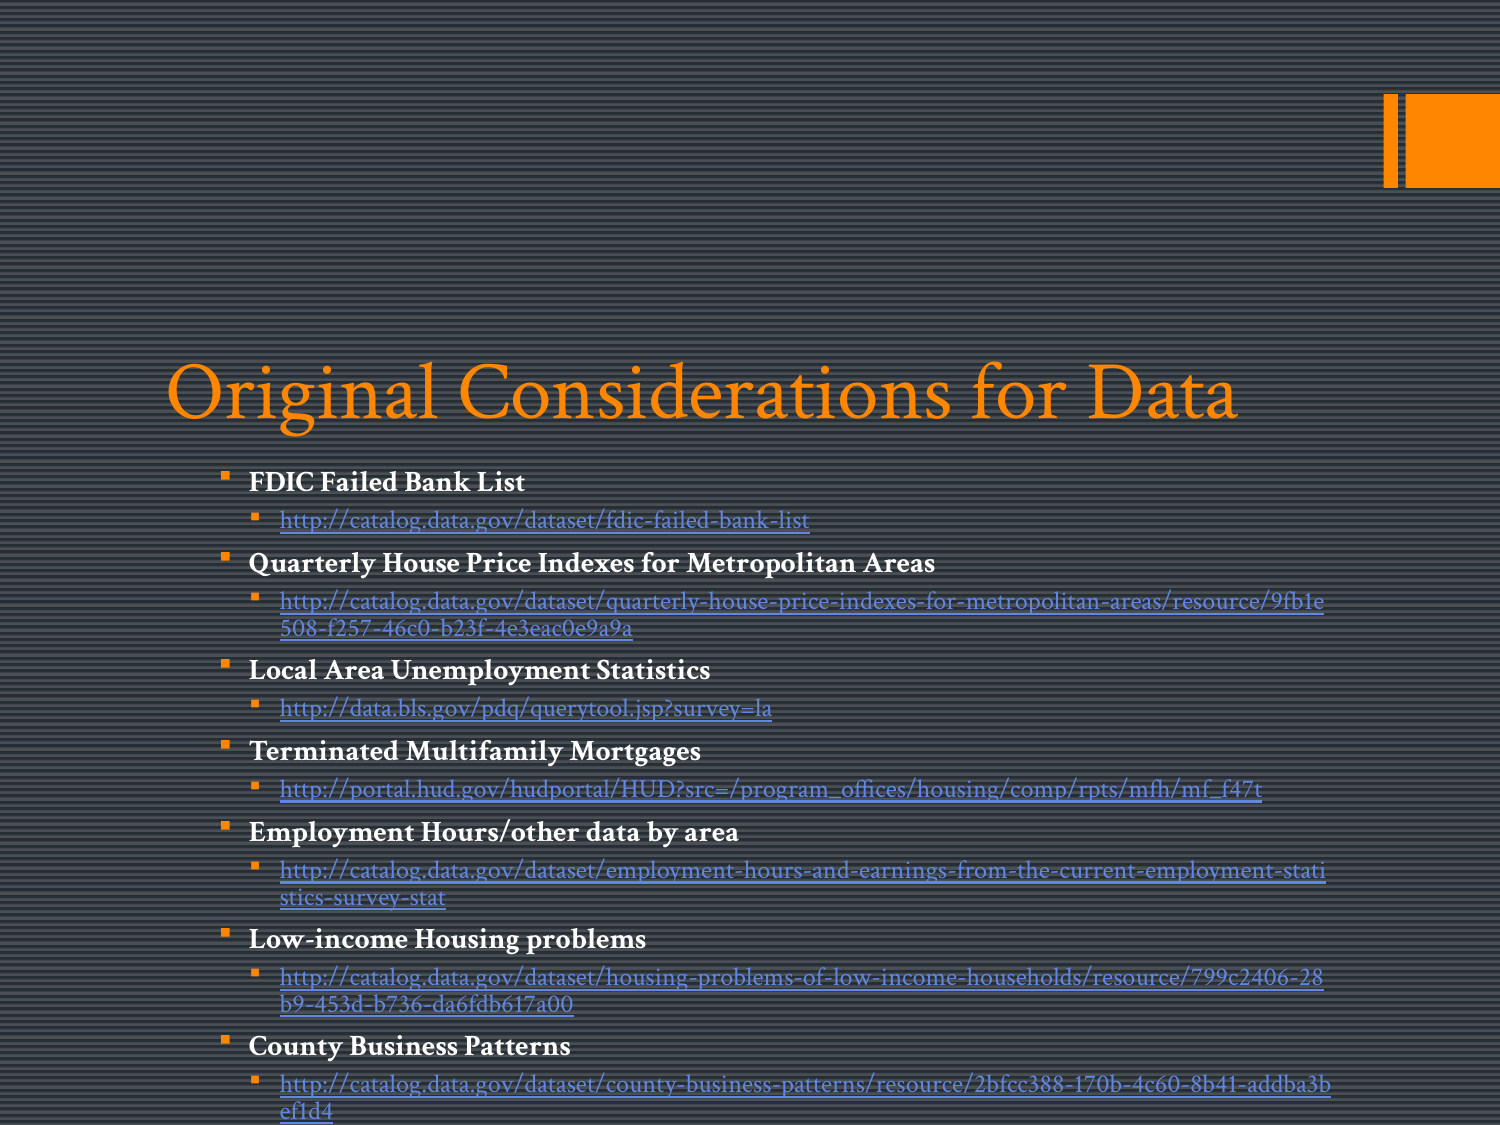

# Original Considerations for Data
FDIC Failed Bank List
http://catalog.data.gov/dataset/fdic-failed-bank-list
Quarterly House Price Indexes for Metropolitan Areas
http://catalog.data.gov/dataset/quarterly-house-price-indexes-for-metropolitan-areas/resource/9fb1e508-f257-46c0-b23f-4e3eac0e9a9a
Local Area Unemployment Statistics
http://data.bls.gov/pdq/querytool.jsp?survey=la
Terminated Multifamily Mortgages
http://portal.hud.gov/hudportal/HUD?src=/program_offices/housing/comp/rpts/mfh/mf_f47t
Employment Hours/other data by area
http://catalog.data.gov/dataset/employment-hours-and-earnings-from-the-current-employment-statistics-survey-stat
Low-income Housing problems
http://catalog.data.gov/dataset/housing-problems-of-low-income-households/resource/799c2406-28b9-453d-b736-da6fdb617a00
County Business Patterns
http://catalog.data.gov/dataset/county-business-patterns/resource/2bfcc388-170b-4c60-8b41-addba3bef1d4